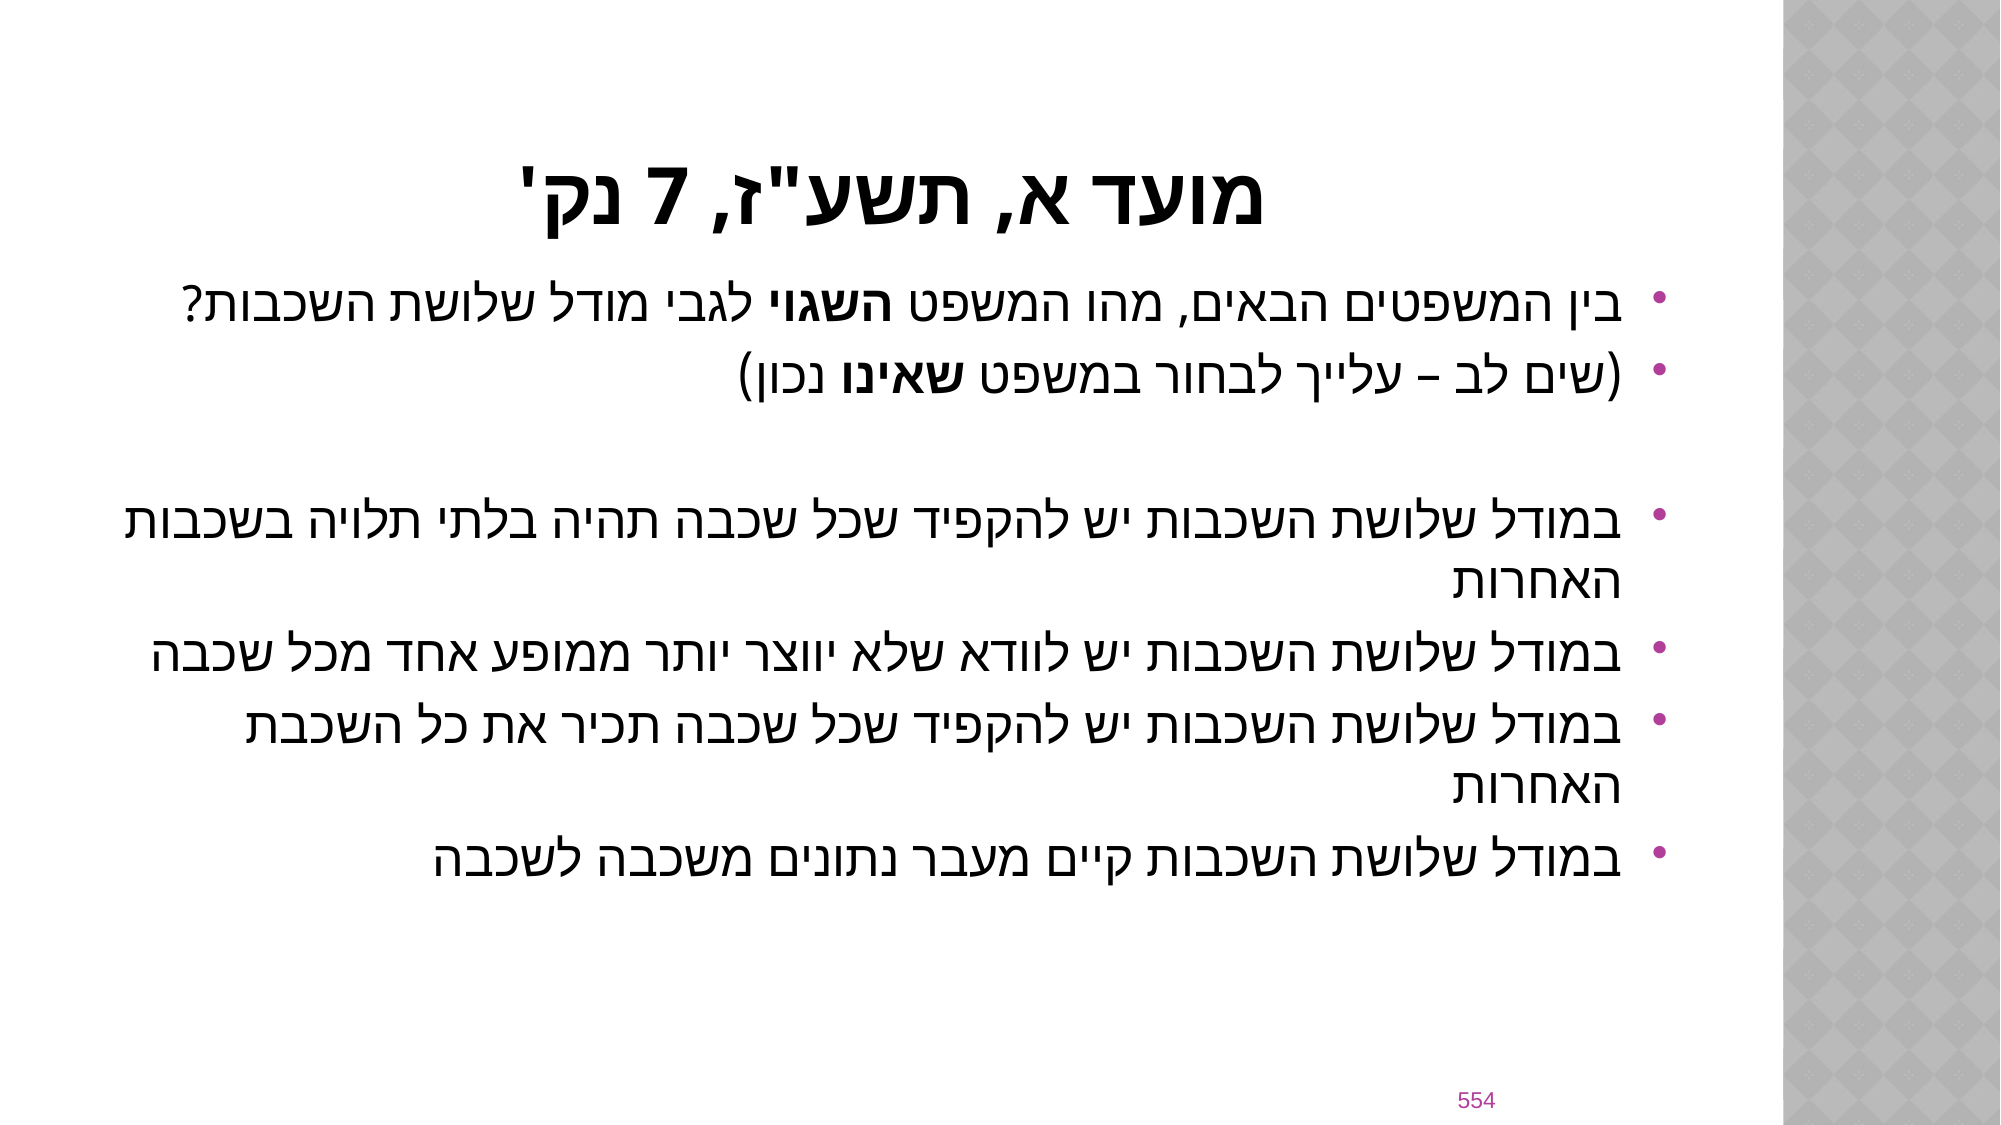

# מועד א, תשע"ז, 7 נק'
בין המשפטים הבאים, מהו המשפט השגוי לגבי מודל שלושת השכבות?
(שים לב – עלייך לבחור במשפט שאינו נכון)

במודל שלושת השכבות יש להקפיד שכל שכבה תהיה בלתי תלויה בשכבות האחרות
במודל שלושת השכבות יש לוודא שלא יווצר יותר ממופע אחד מכל שכבה
במודל שלושת השכבות יש להקפיד שכל שכבה תכיר את כל השכבת האחרות
במודל שלושת השכבות קיים מעבר נתונים משכבה לשכבה

554